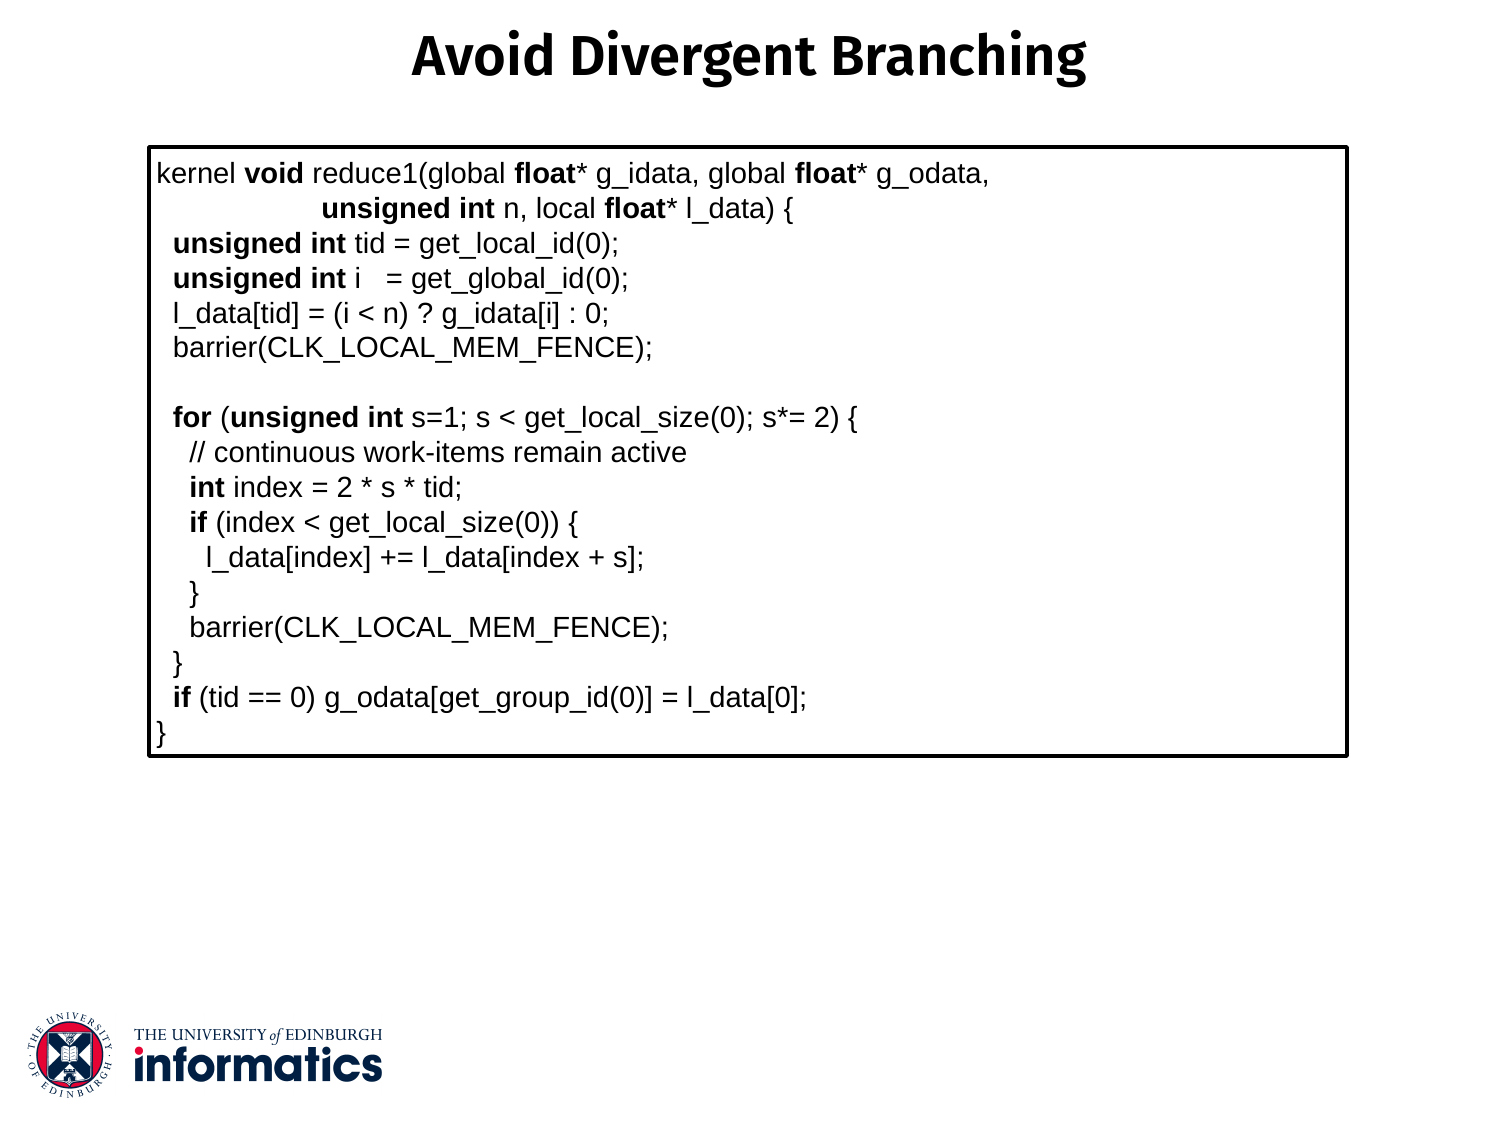

Avoid Divergent Branching
kernel void reduce1(global float* g_idata, global float* g_odata,
                    unsigned int n, local float* l_data) {
  unsigned int tid = get_local_id(0);
  unsigned int i   = get_global_id(0);
  l_data[tid] = (i < n) ? g_idata[i] : 0;
  barrier(CLK_LOCAL_MEM_FENCE);

  for (unsigned int s=1; s < get_local_size(0); s*= 2) {
    // continuous work-items remain active
    int index = 2 * s * tid;
    if (index < get_local_size(0)) {
      l_data[index] += l_data[index + s];
    }
    barrier(CLK_LOCAL_MEM_FENCE);
  }
  if (tid == 0) g_odata[get_group_id(0)] = l_data[0];
}
5